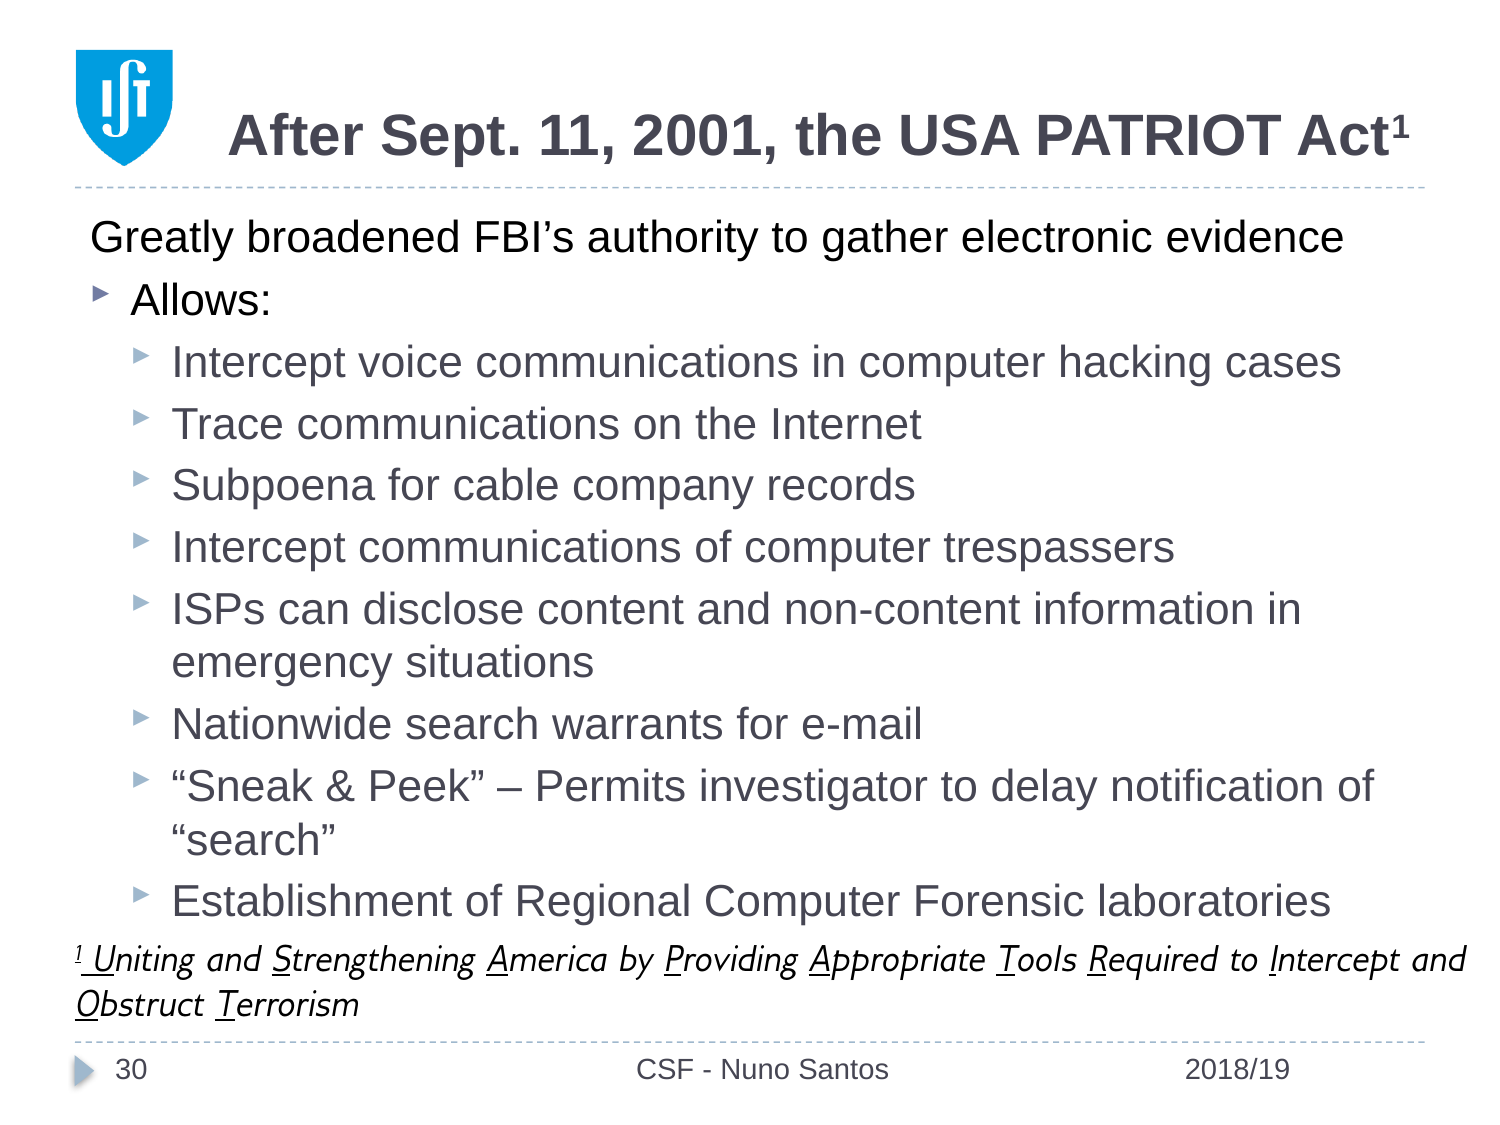

# After Sept. 11, 2001, the USA PATRIOT Act1
Greatly broadened FBI’s authority to gather electronic evidence
Allows:
Intercept voice communications in computer hacking cases
Trace communications on the Internet
Subpoena for cable company records
Intercept communications of computer trespassers
ISPs can disclose content and non-content information in emergency situations
Nationwide search warrants for e-mail
“Sneak & Peek” – Permits investigator to delay notification of “search”
Establishment of Regional Computer Forensic laboratories
1 Uniting and Strengthening America by Providing Appropriate Tools Required to Intercept and
Obstruct Terrorism
30
CSF - Nuno Santos
2018/19